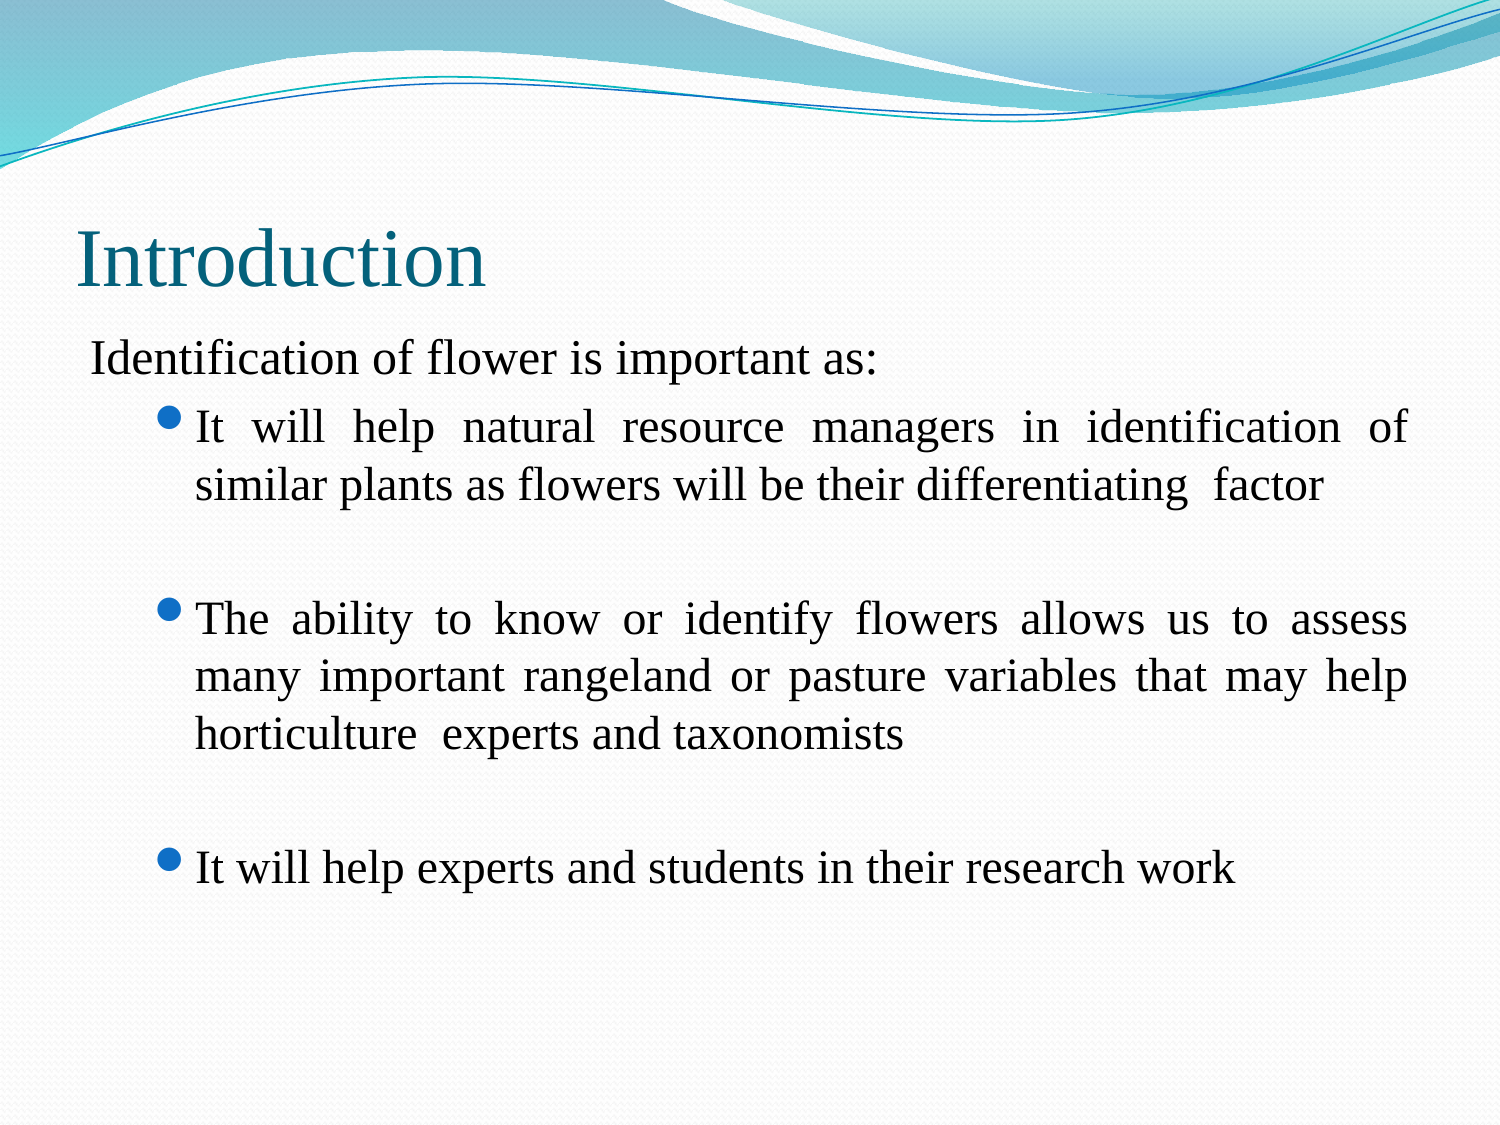

# Introduction
Identification of flower is important as:
It will help natural resource managers in identification of similar plants as flowers will be their differentiating  factor

The ability to know or identify flowers allows us to assess many important rangeland or pasture variables that may help horticulture  experts and taxonomists

It will help experts and students in their research work